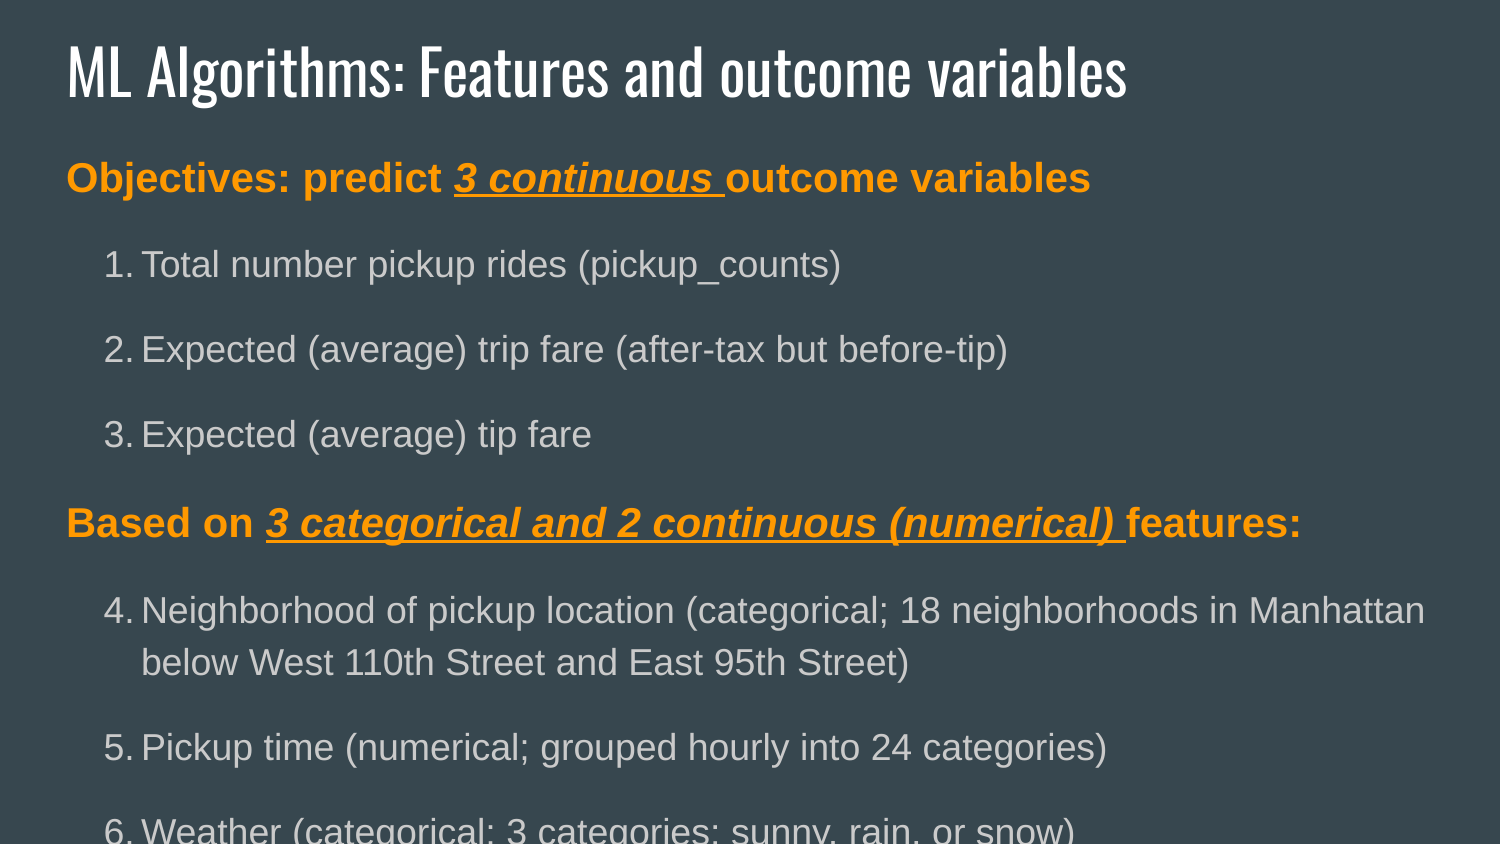

# ML Algorithms: Features and outcome variables
Objectives: predict 3 continuous outcome variables
Total number pickup rides (pickup_counts)
Expected (average) trip fare (after-tax but before-tip)
Expected (average) tip fare
Based on 3 categorical and 2 continuous (numerical) features:
Neighborhood of pickup location (categorical; 18 neighborhoods in Manhattan below West 110th Street and East 95th Street)
Pickup time (numerical; grouped hourly into 24 categories)
Weather (categorical; 3 categories: sunny, rain, or snow)
Business day or weekend/federal holiday (categorical; binary)
Temperature in Fahrenheit (numerical; with 10F interval i.e. 10, 20, …, 90)